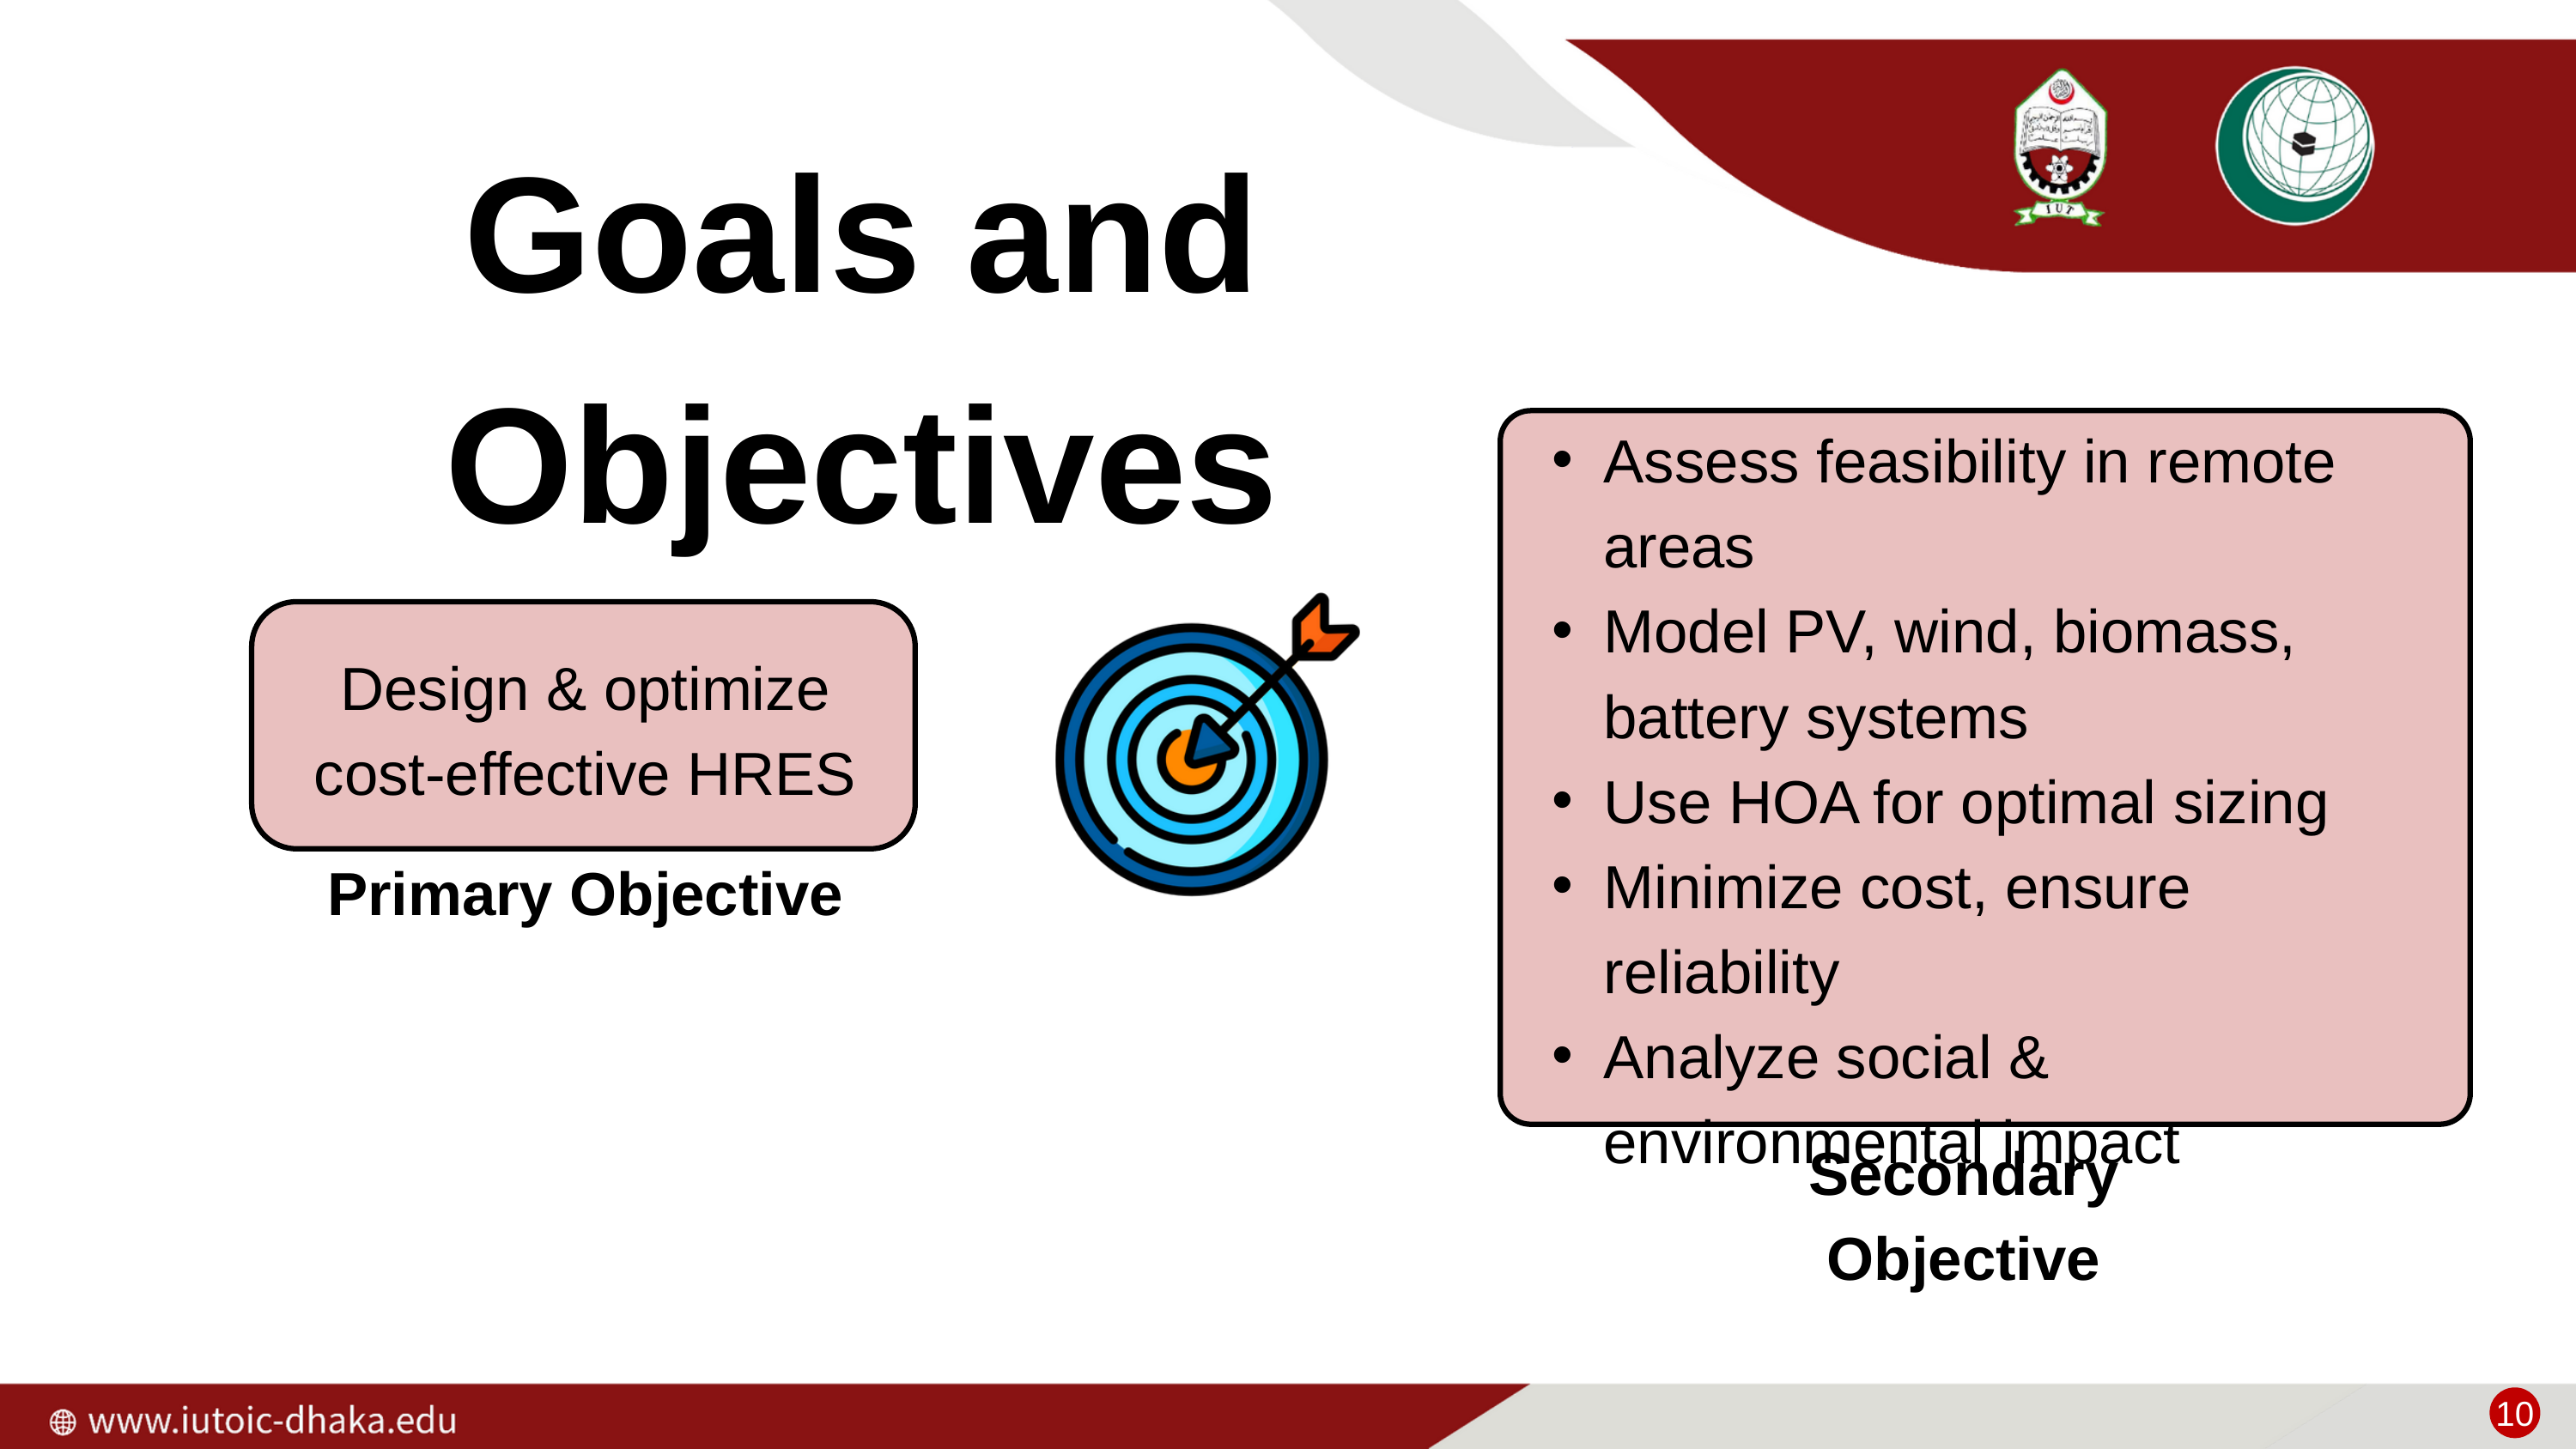

Goals and Objectives
Assess feasibility in remote areas
Model PV, wind, biomass, battery systems
Use HOA for optimal sizing
Minimize cost, ensure reliability
Analyze social & environmental impact

Design & optimize cost-effective HRES

Primary Objective
Secondary Objective
10